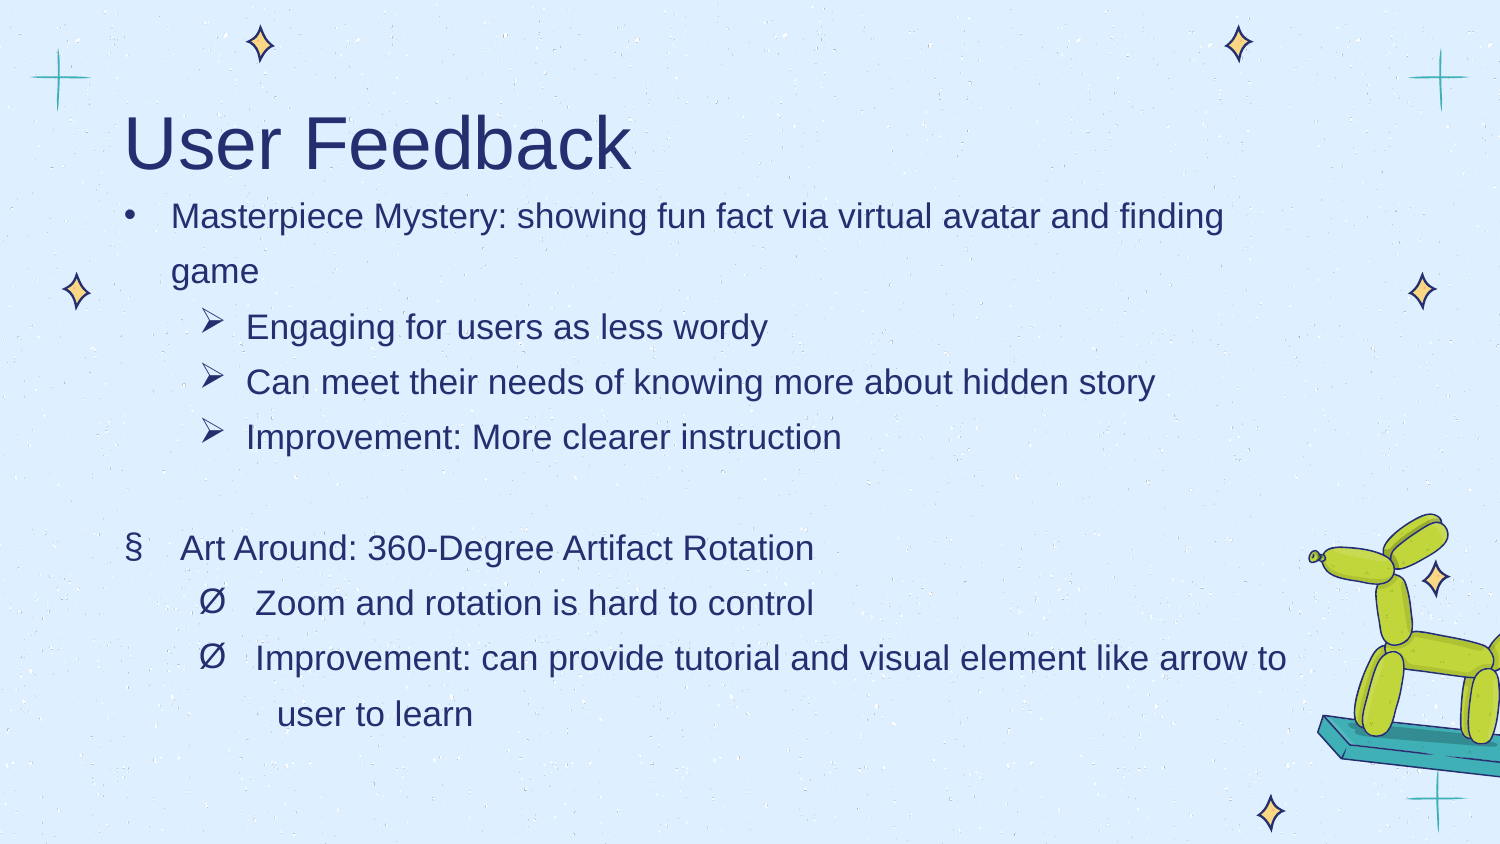

User Feedback
Masterpiece Mystery: showing fun fact via virtual avatar and finding game
Engaging for users as less wordy
Can meet their needs of knowing more about hidden story
Improvement: More clearer instruction

Art Around: 360-Degree Artifact Rotation
Zoom and rotation is hard to control
Improvement: can provide tutorial and visual element like arrow to
        user to learn